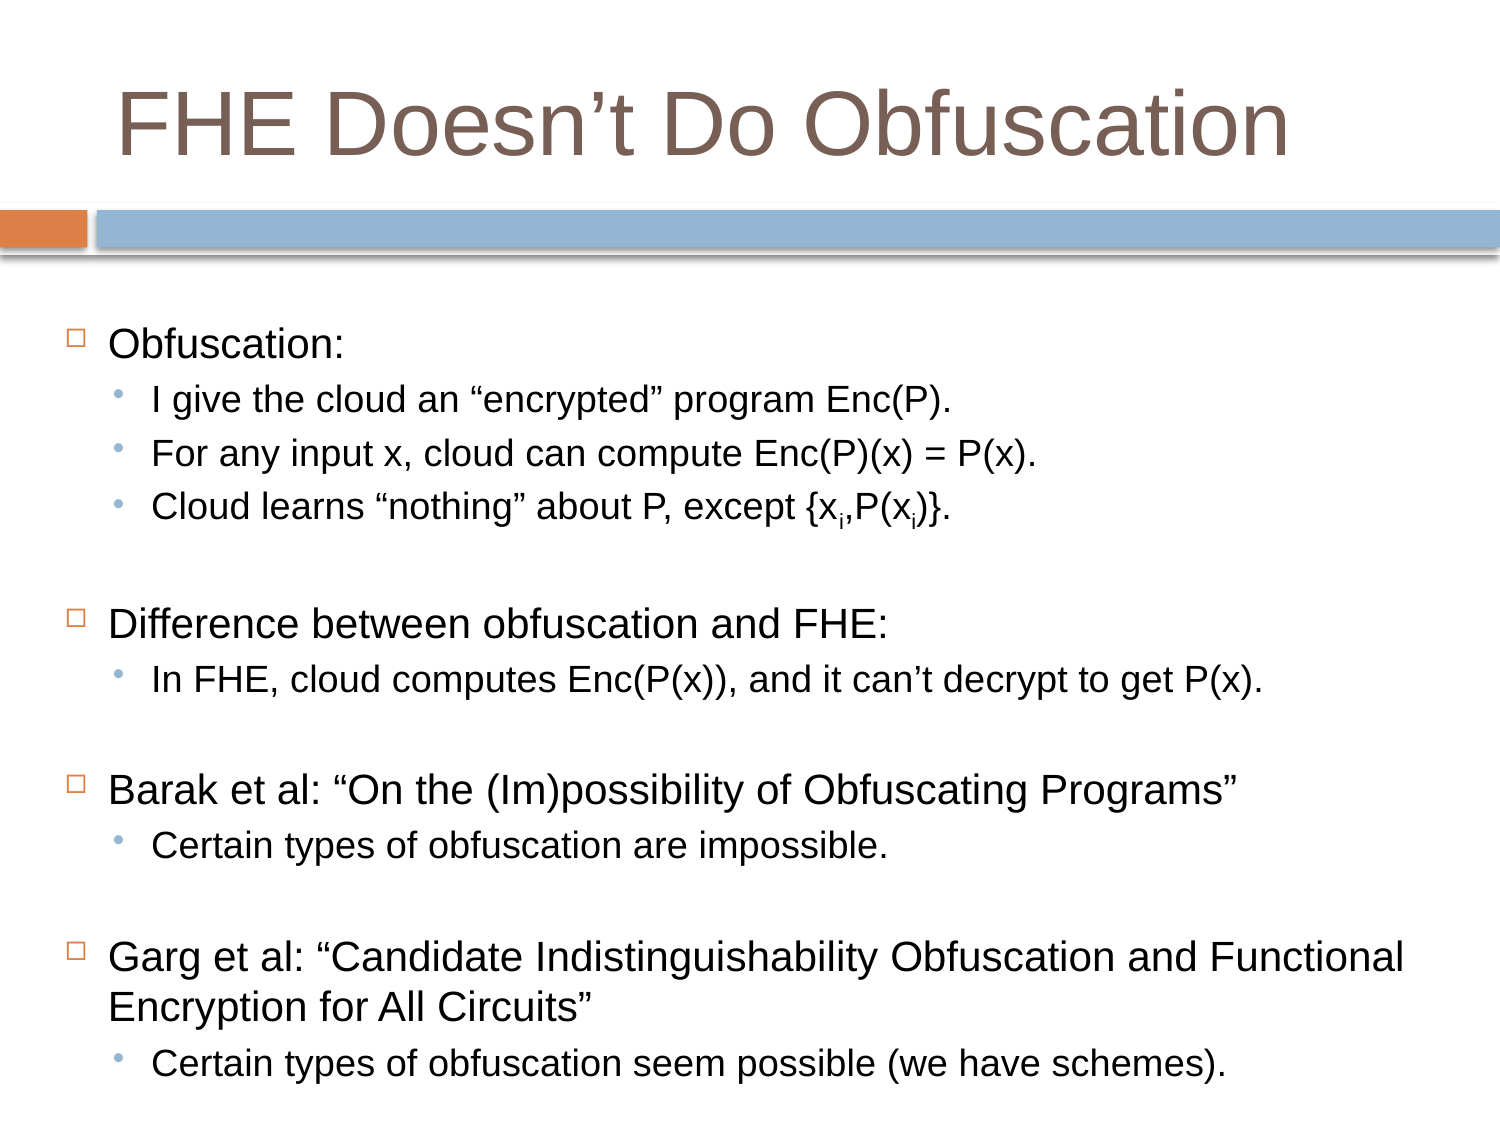

# FHE Doesn’t Do Obfuscation
Obfuscation:
I give the cloud an “encrypted” program Enc(P).
For any input x, cloud can compute Enc(P)(x) = P(x).
Cloud learns “nothing” about P, except {xi,P(xi)}.

Difference between obfuscation and FHE:
In FHE, cloud computes Enc(P(x)), and it can’t decrypt to get P(x).

Barak et al: “On the (Im)possibility of Obfuscating Programs”
Certain types of obfuscation are impossible.

Garg et al: “Candidate Indistinguishability Obfuscation and Functional Encryption for All Circuits”
Certain types of obfuscation seem possible (we have schemes).